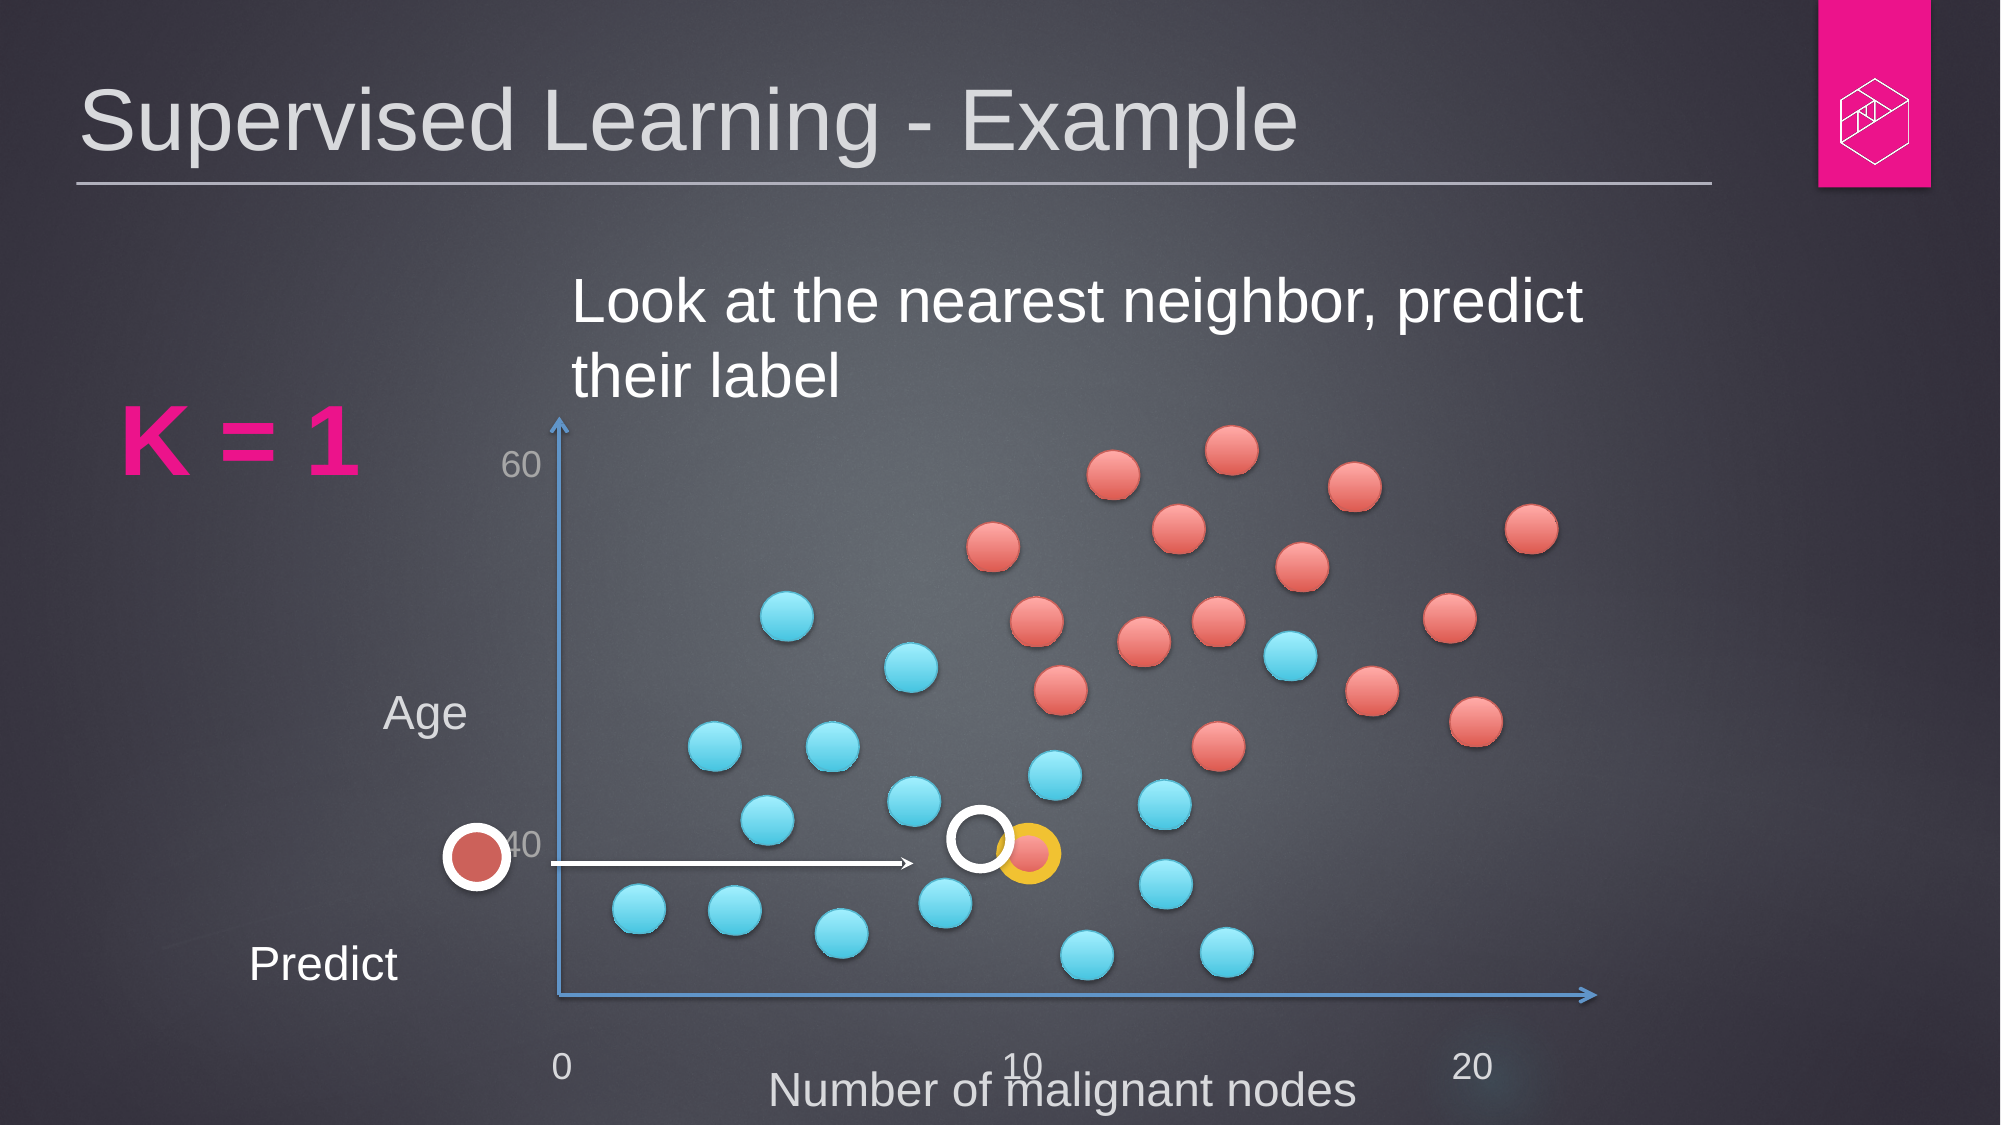

# Supervised Learning - Example
Look at the nearest neighbor, predict their label
K = 1
60			40			20

Age

Predict

0			10			20

Number of malignant nodes